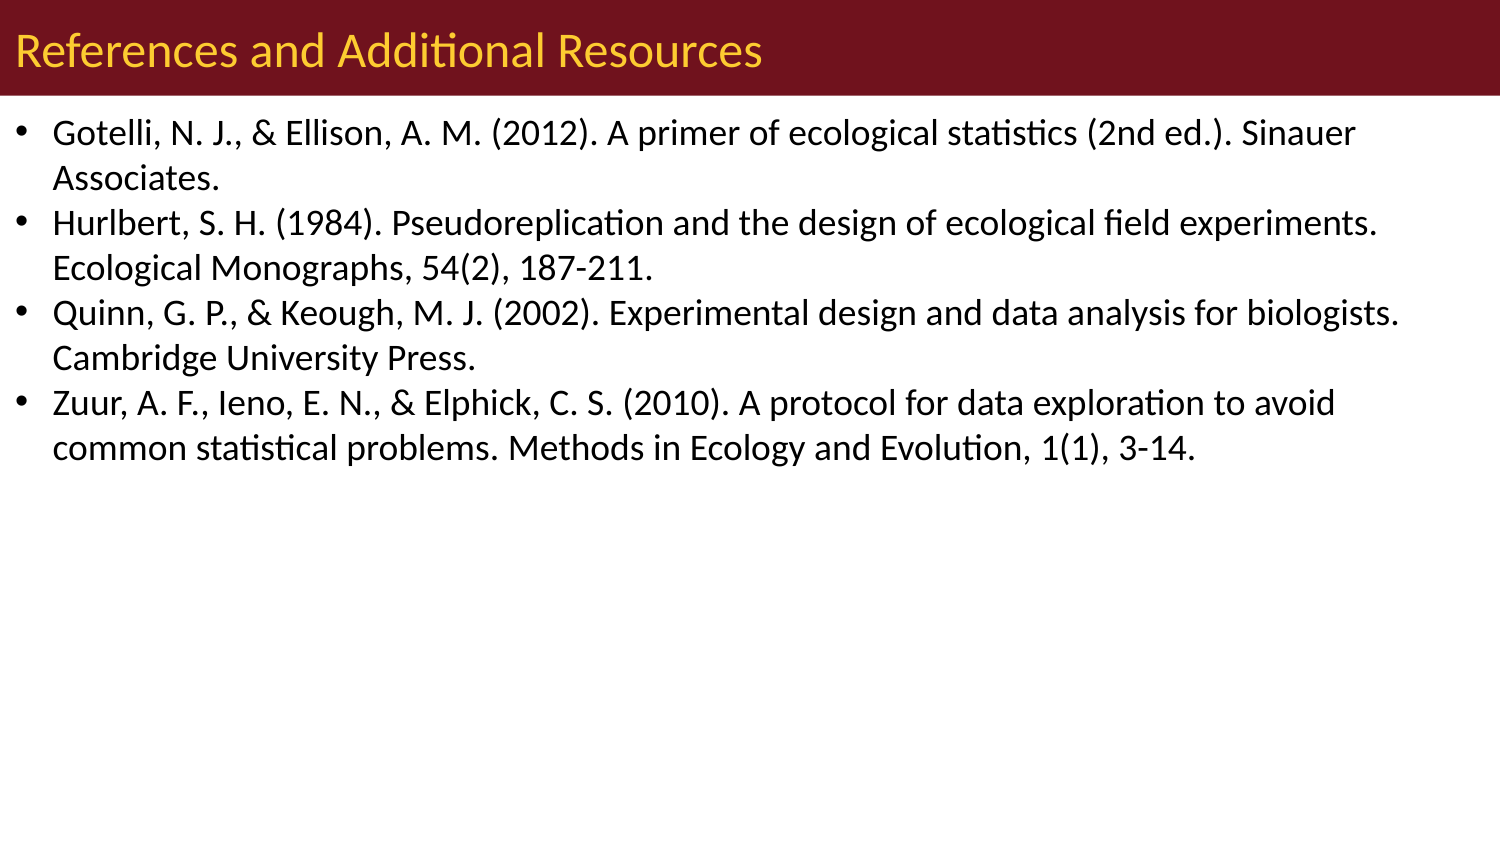

# References and Additional Resources
Gotelli, N. J., & Ellison, A. M. (2012). A primer of ecological statistics (2nd ed.). Sinauer Associates.
Hurlbert, S. H. (1984). Pseudoreplication and the design of ecological field experiments. Ecological Monographs, 54(2), 187-211.
Quinn, G. P., & Keough, M. J. (2002). Experimental design and data analysis for biologists. Cambridge University Press.
Zuur, A. F., Ieno, E. N., & Elphick, C. S. (2010). A protocol for data exploration to avoid common statistical problems. Methods in Ecology and Evolution, 1(1), 3-14.